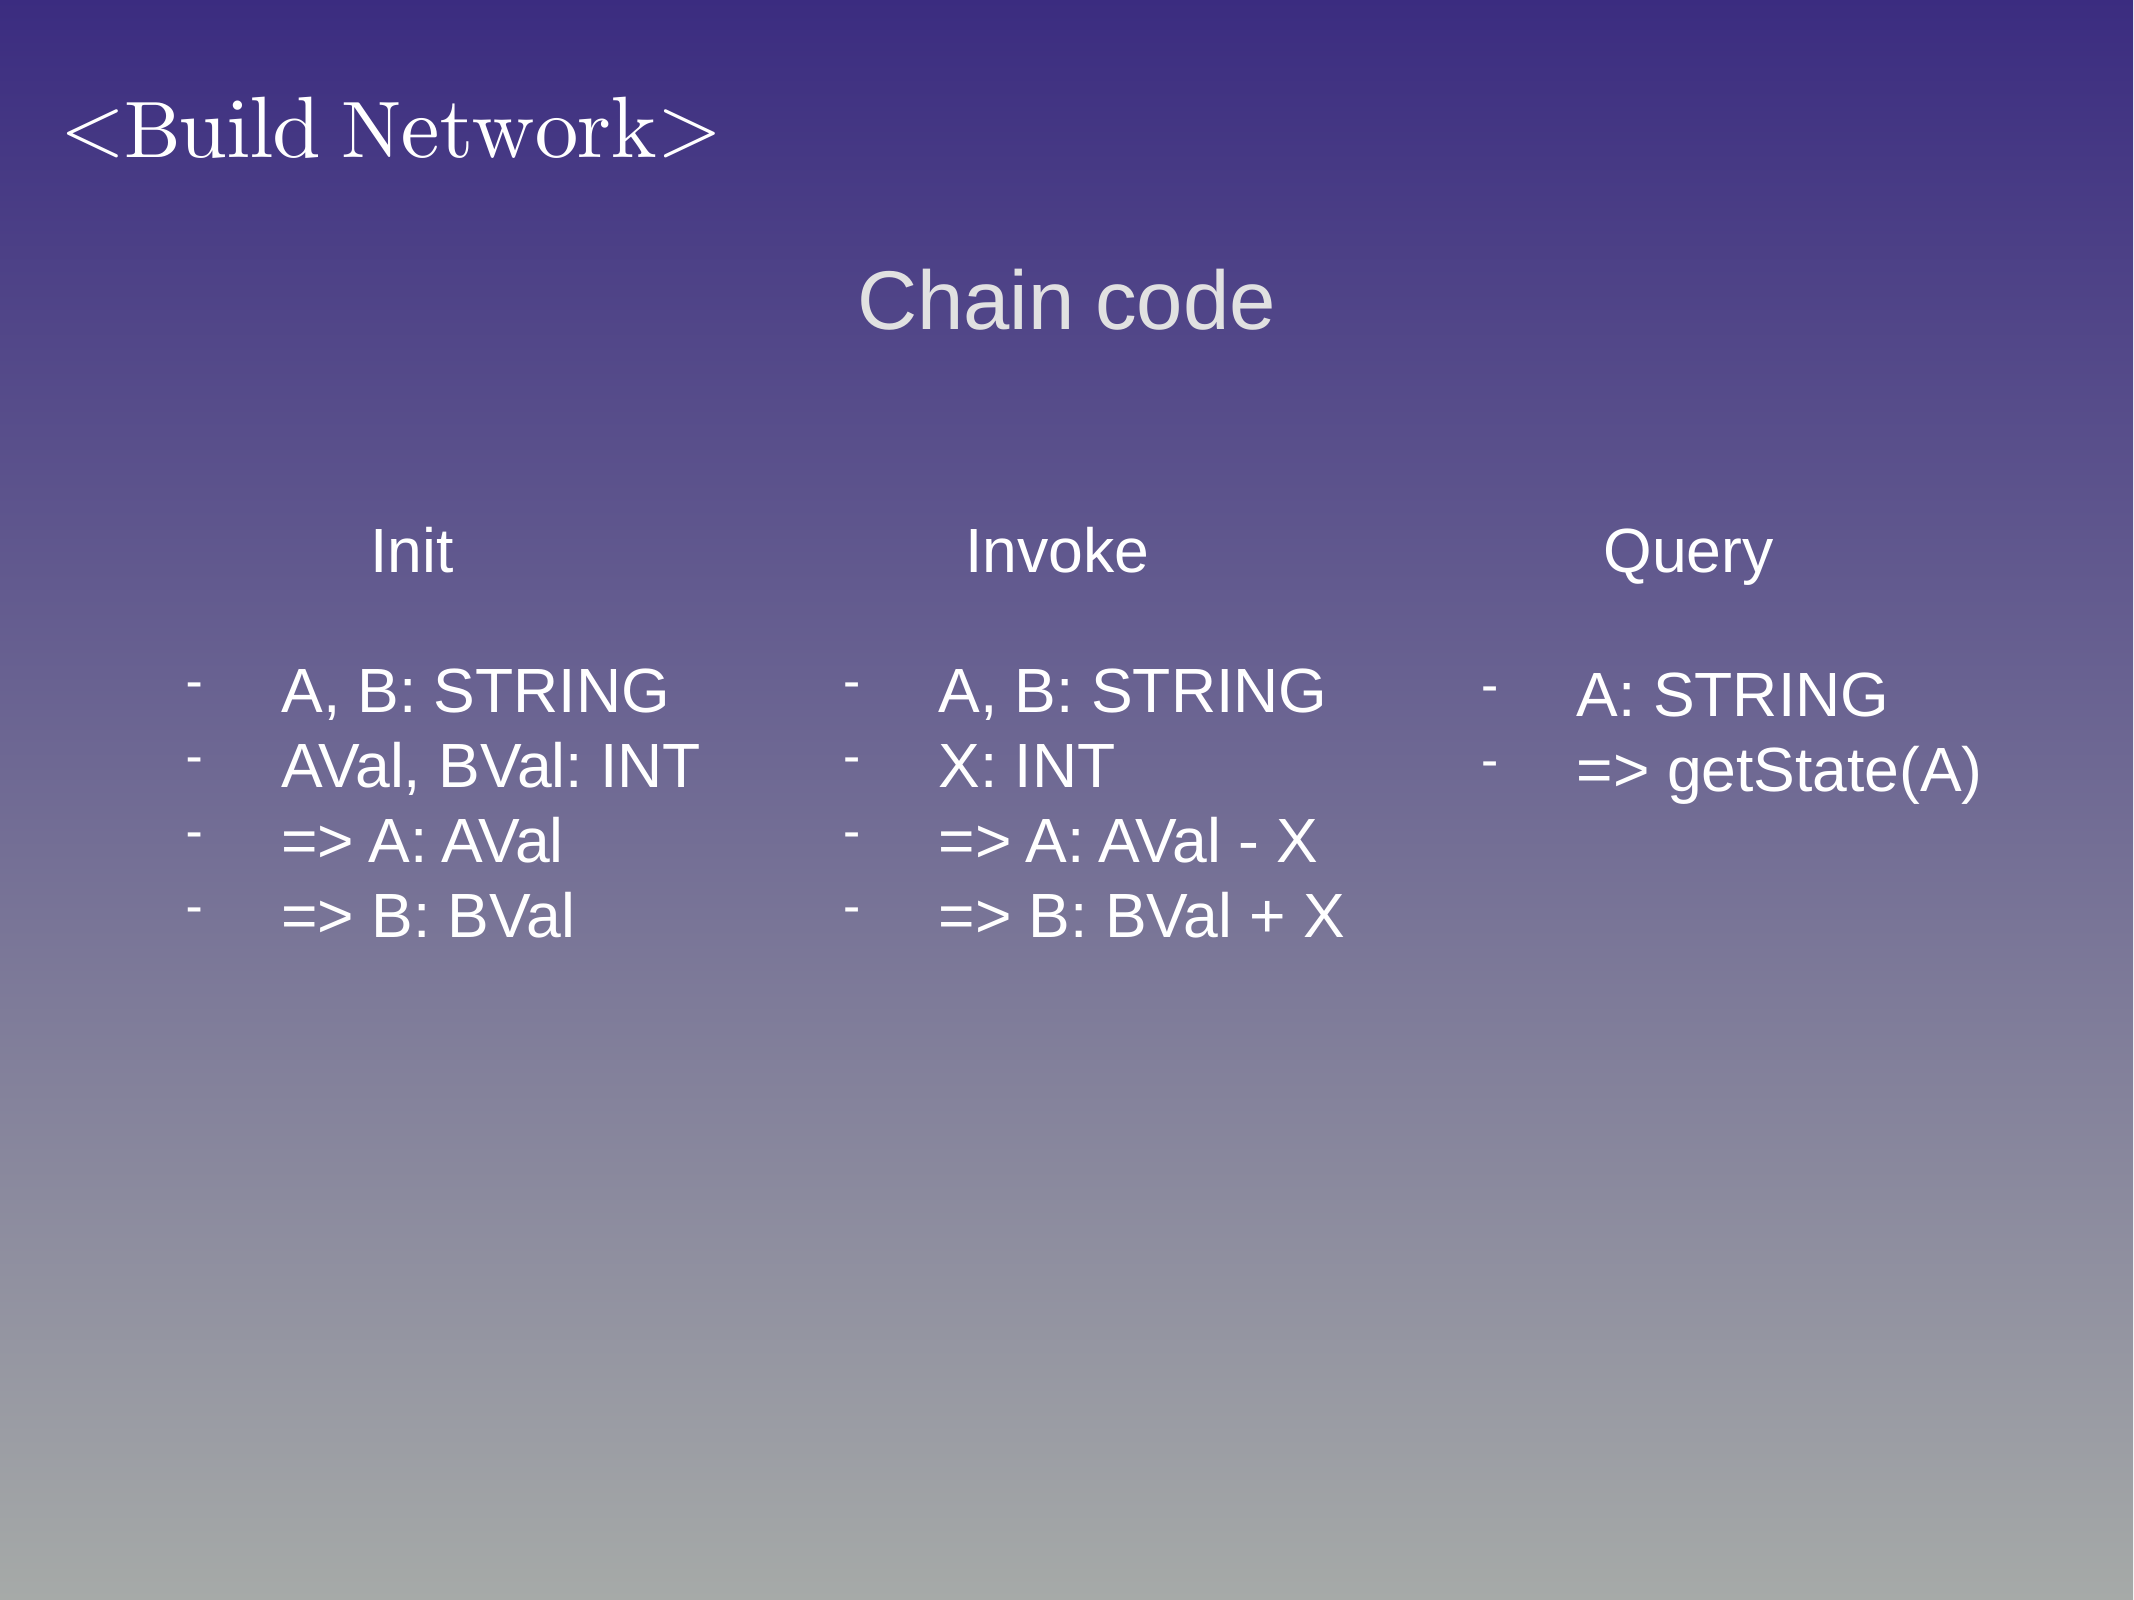

# <Build Network>
Chain code
Init
Invoke
Query
A, B: STRING
AVal, BVal: INT
=> A: AVal
=> B: BVal
A, B: STRING
X: INT
=> A: AVal - X
=> B: BVal + X
A: STRING
=> getState(A)